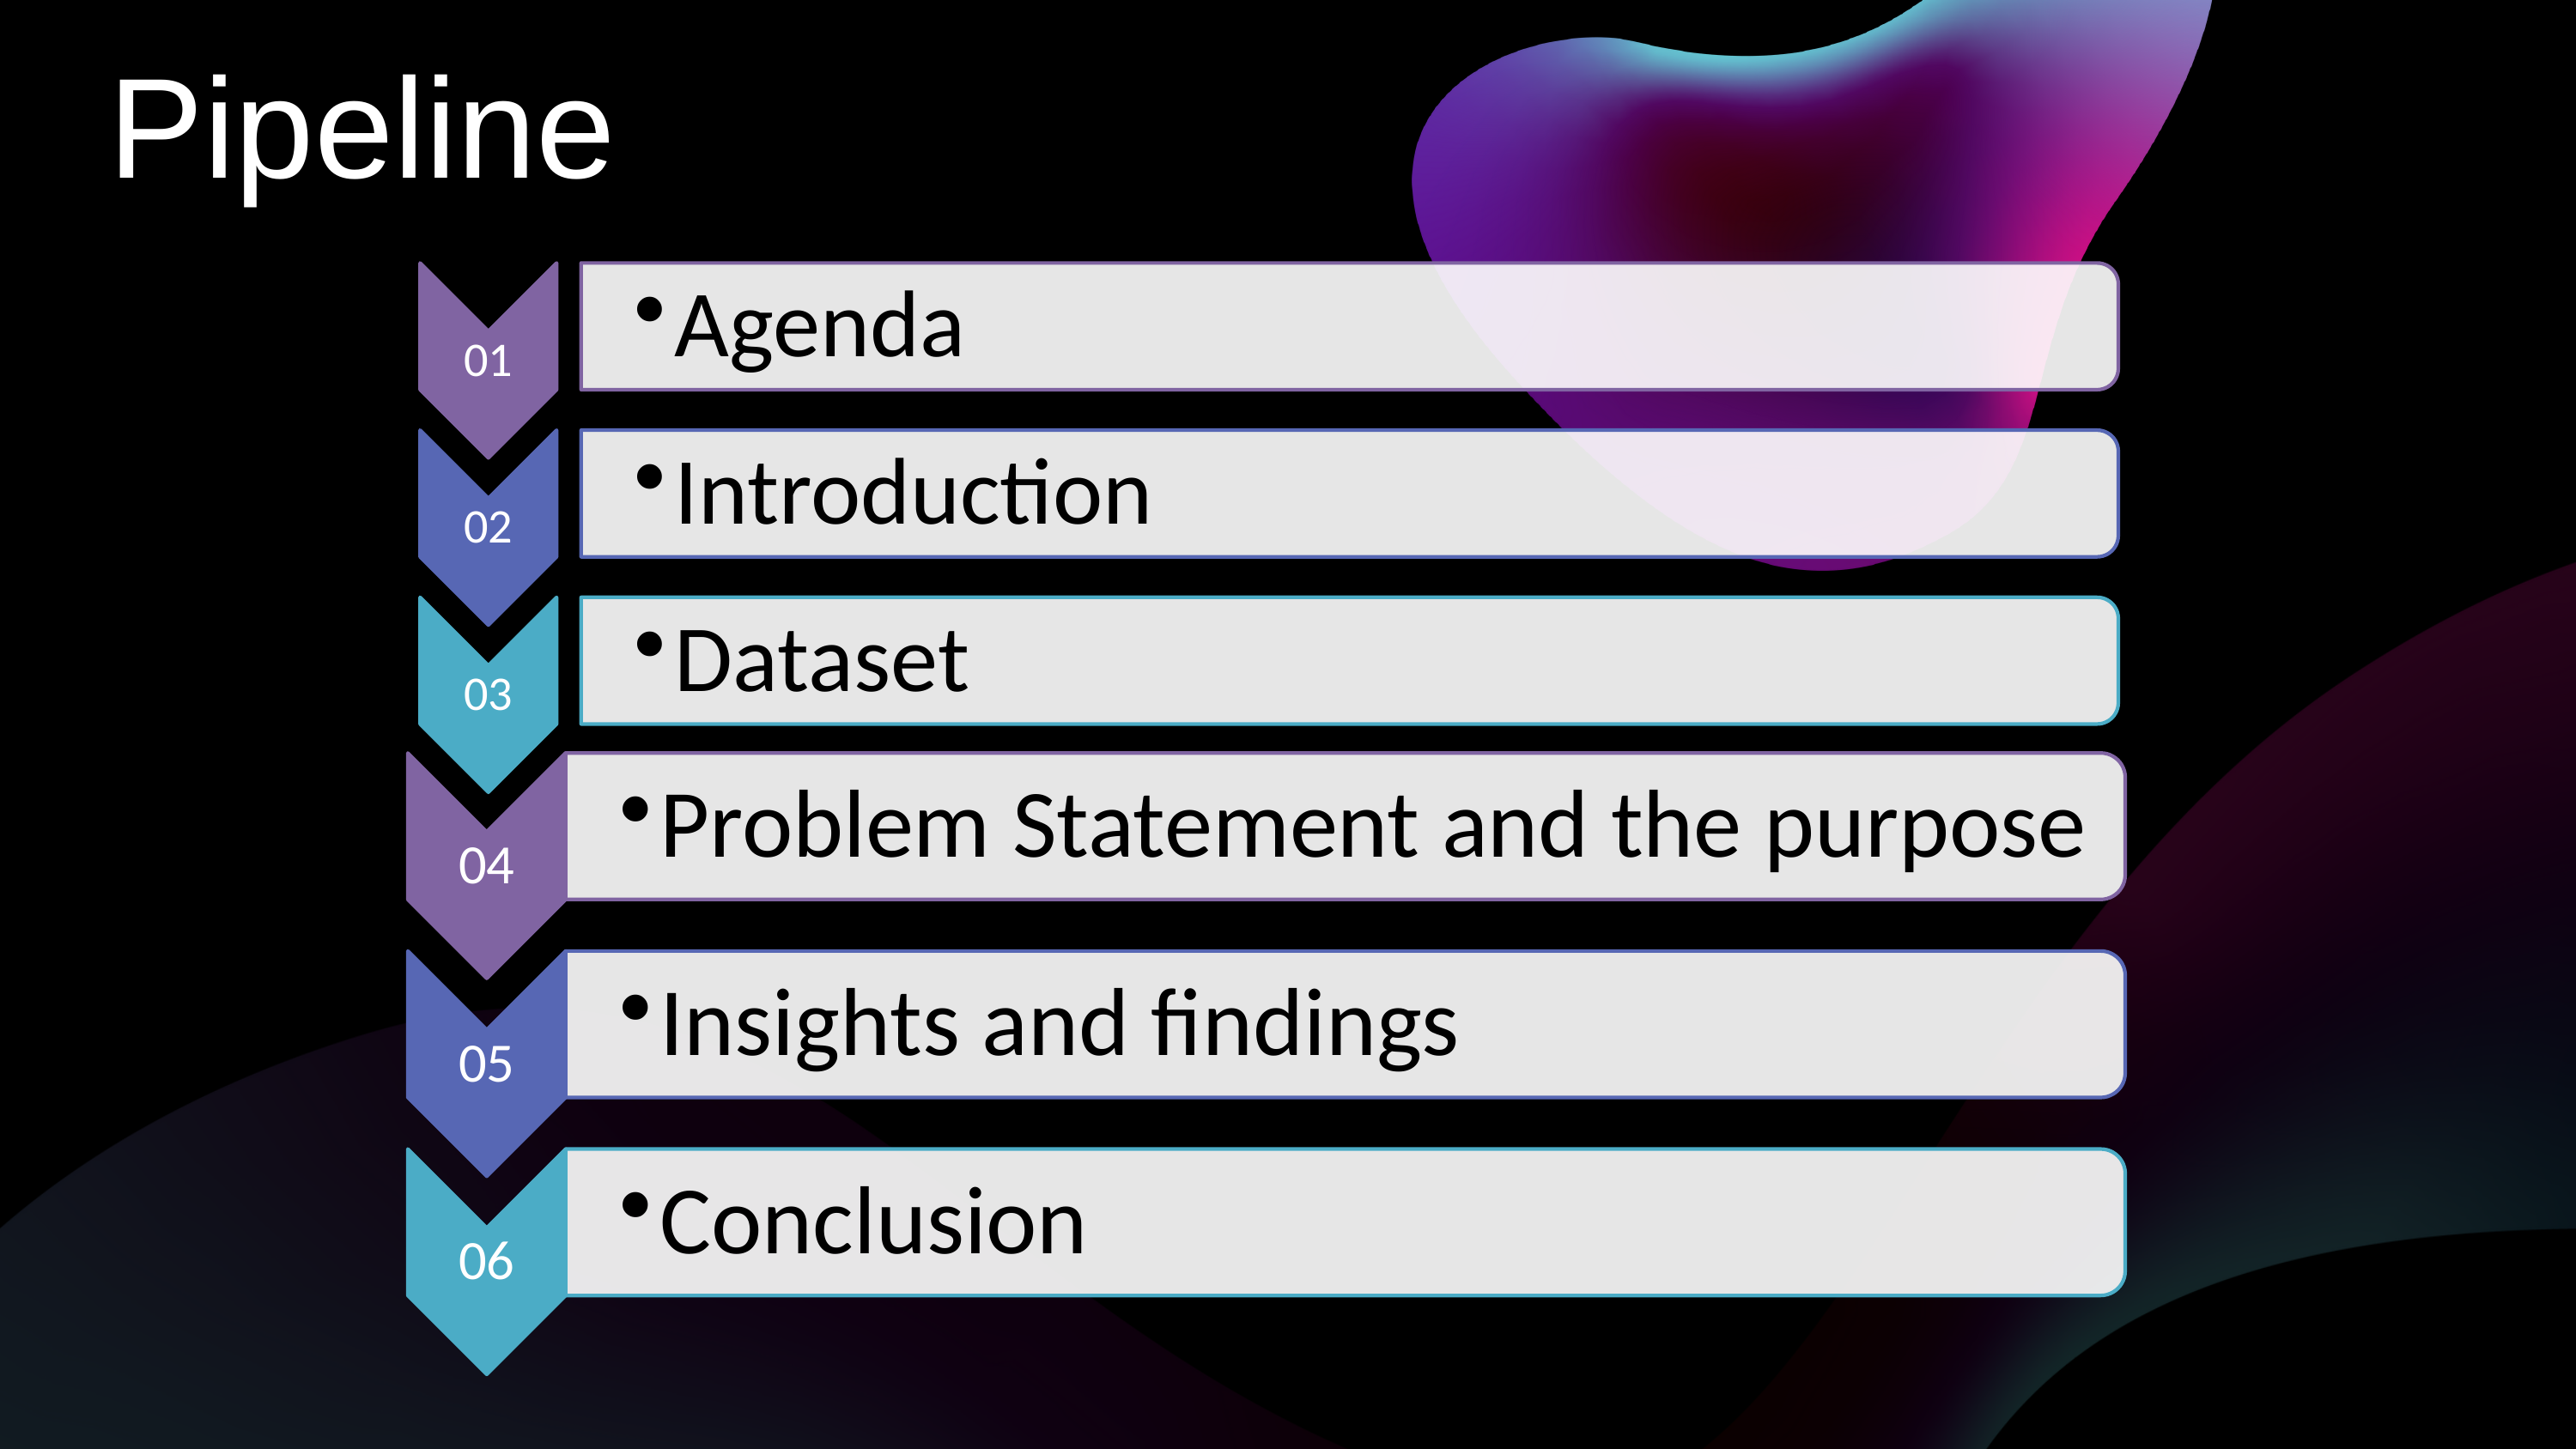

Pipeline
01
Agenda
02
Introduction
03
Dataset

04
Problem Statement and the purpose
05
Insights and findings
06
Conclusion